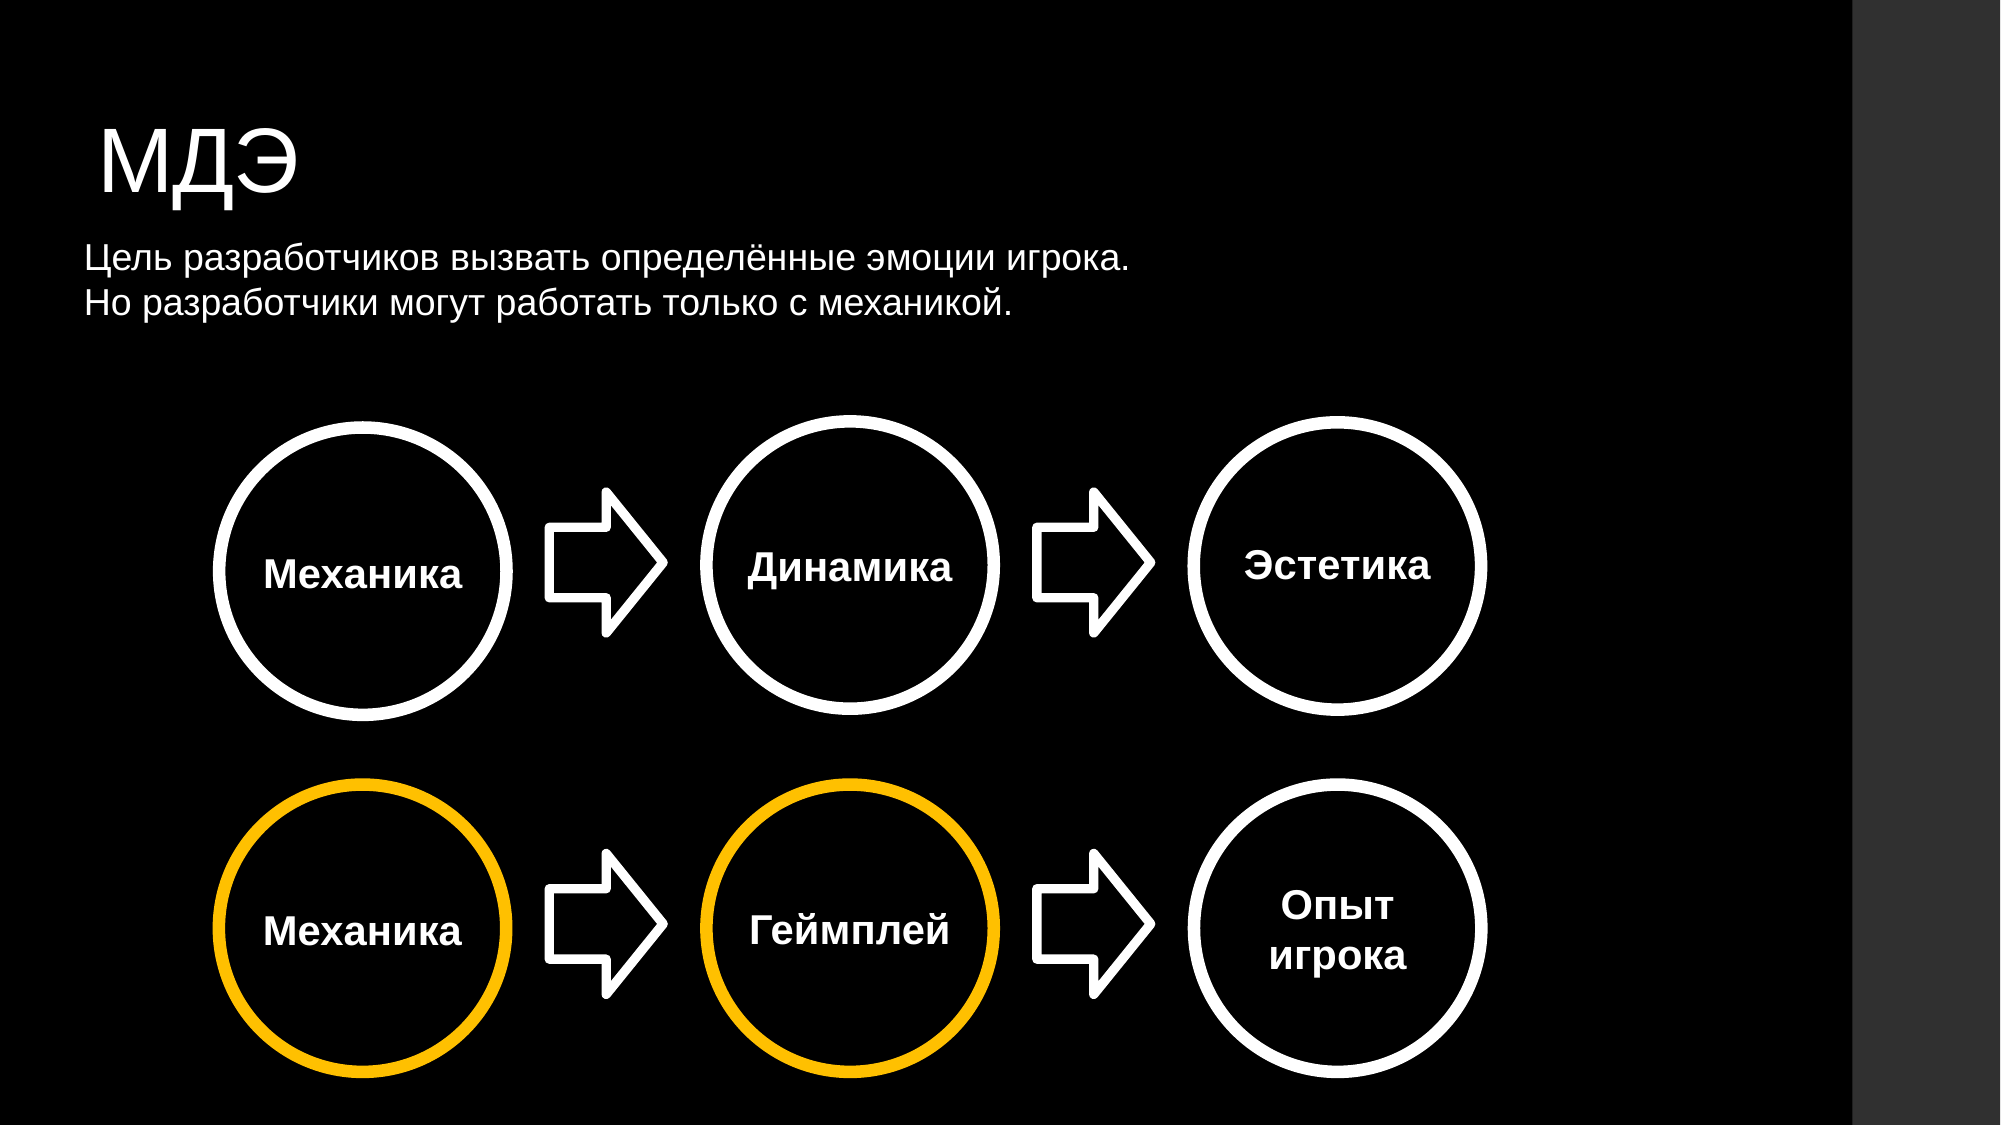

# МДЭ
Цель разработчиков вызвать определённые эмоции игрока.
Но разработчики могут работать только с механикой.

Динамика

Эстетика

Механика

Механика

Геймплей

Опыт
игрока